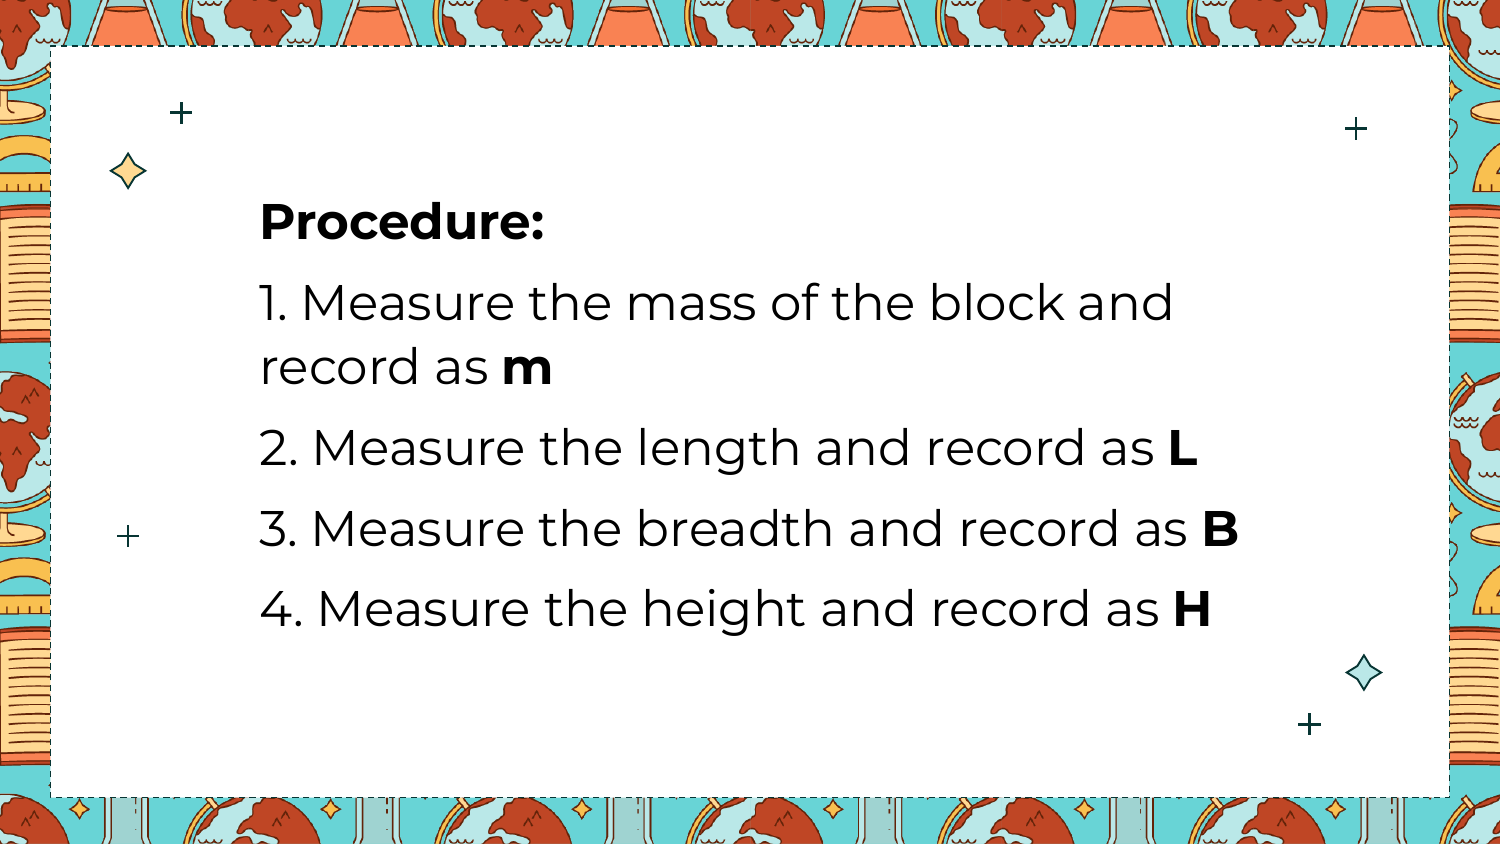

Procedure:
1. Measure the mass of the block and record as m
2. Measure the length and record as L
3. Measure the breadth and record as B
4. Measure the height and record as H